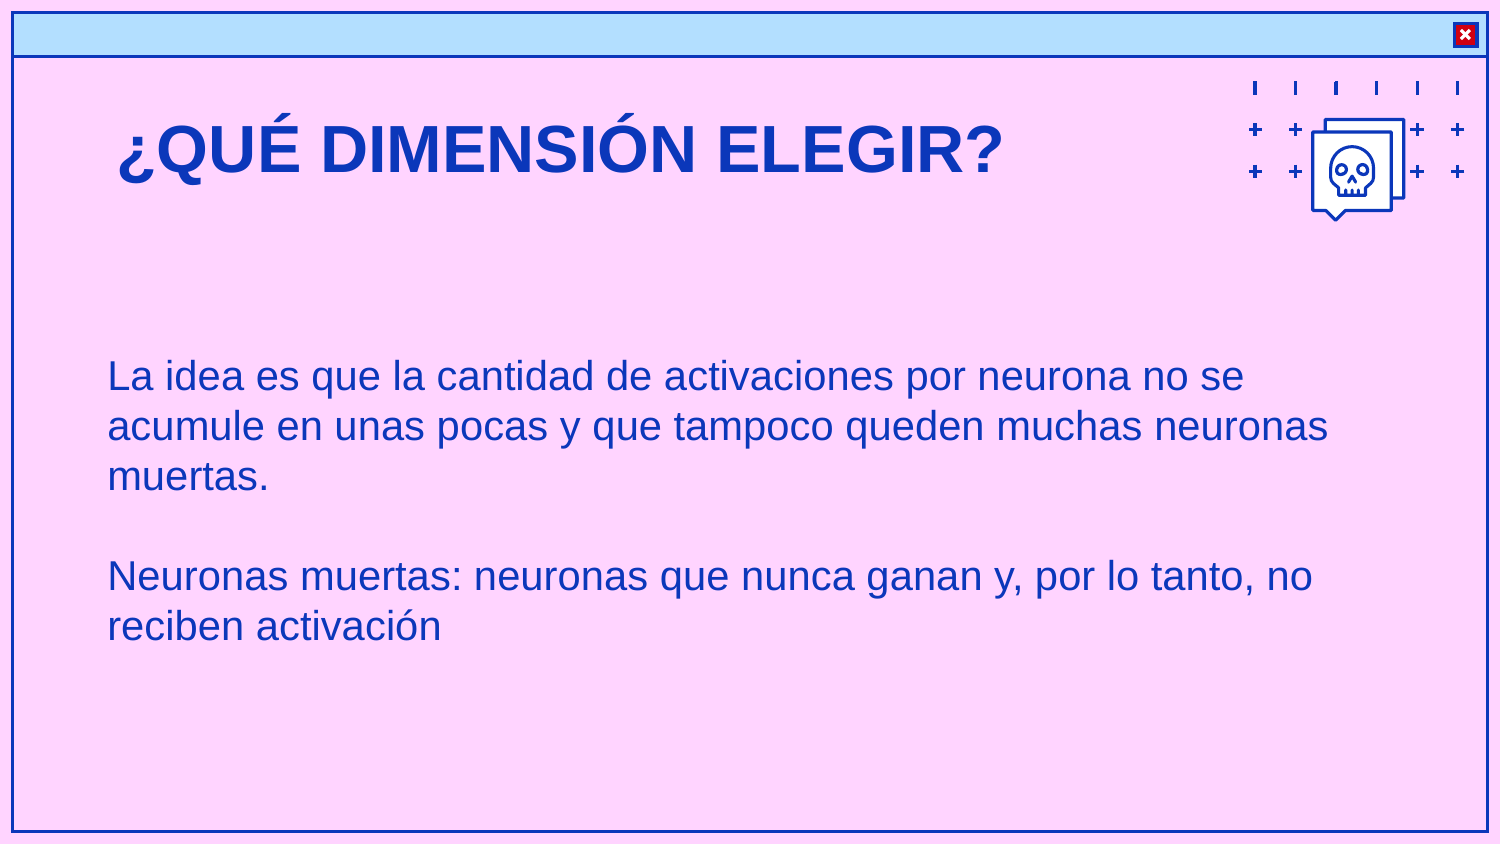

# ¿QUÉ DIMENSIÓN ELEGIR?
La idea es que la cantidad de activaciones por neurona no se acumule en unas pocas y que tampoco queden muchas neuronas muertas.

Neuronas muertas: neuronas que nunca ganan y, por lo tanto, no reciben activación